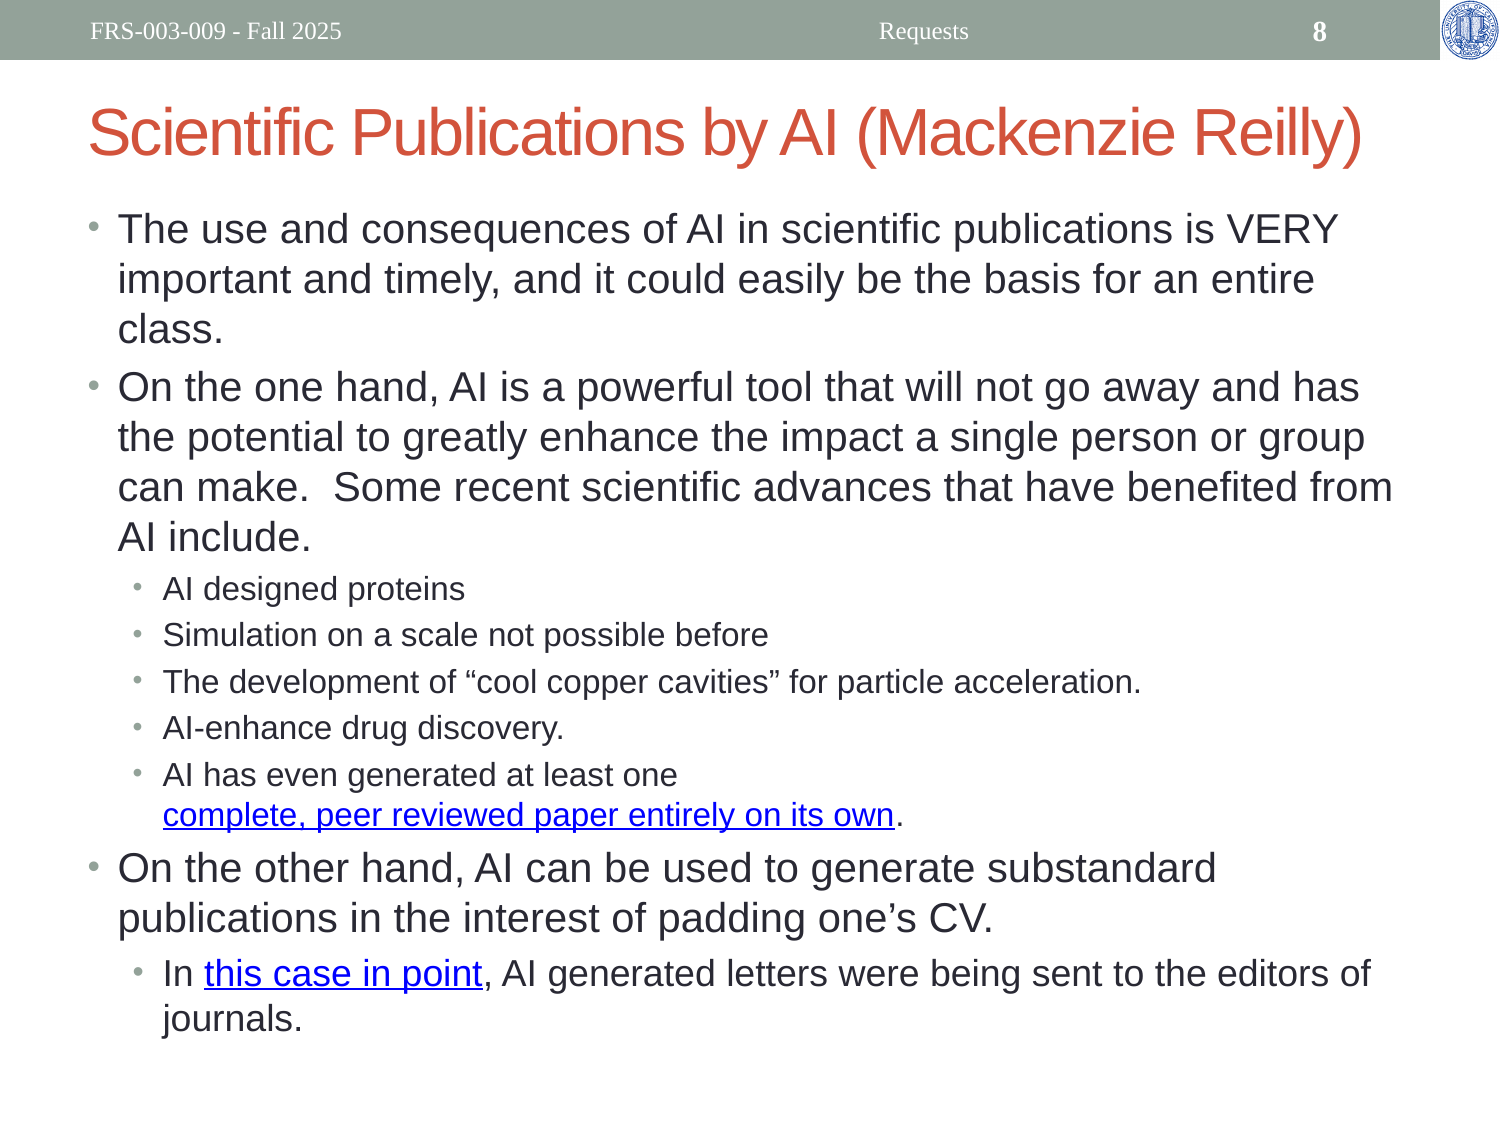

FRS-003-009 - Fall 2025
Requests
8
# Scientific Publications by AI (Mackenzie Reilly)
The use and consequences of AI in scientific publications is VERY important and timely, and it could easily be the basis for an entire class.
On the one hand, AI is a powerful tool that will not go away and has the potential to greatly enhance the impact a single person or group can make.  Some recent scientific advances that have benefited from AI include.
AI designed proteins
Simulation on a scale not possible before
The development of “cool copper cavities” for particle acceleration.
AI-enhance drug discovery.
AI has even generated at least one complete, peer reviewed paper entirely on its own.
On the other hand, AI can be used to generate substandard publications in the interest of padding one’s CV.
In this case in point, AI generated letters were being sent to the editors of journals.